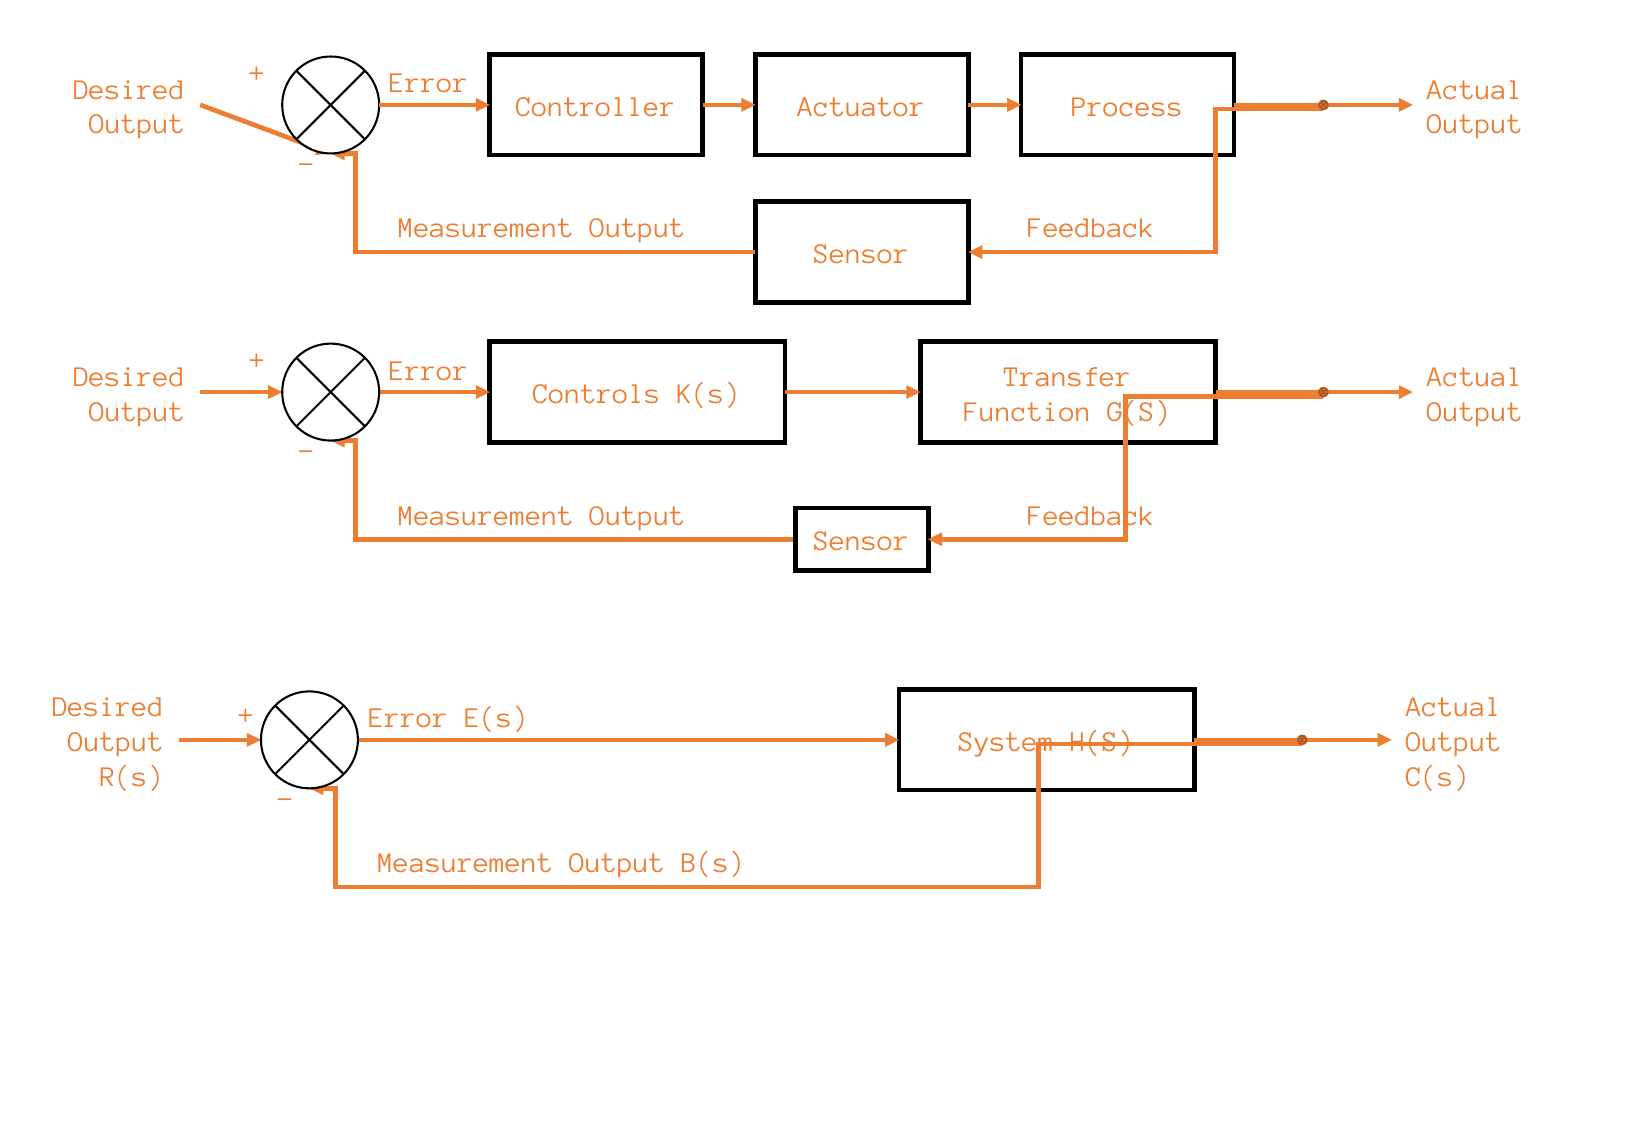

+
Desired Output
Controller
Actuator
Process
Actual Output

Error

-
Measurement Output
Feedback
Sensor
+
Desired Output
Actual Output

Error

-
Measurement Output
Feedback
Sensor
Controls K(s)
Transfer Function G(S)
+
Desired Output
R(s)
Actual Output
C(s)

Error E(s)

-
Measurement Output B(s)

System H(S)